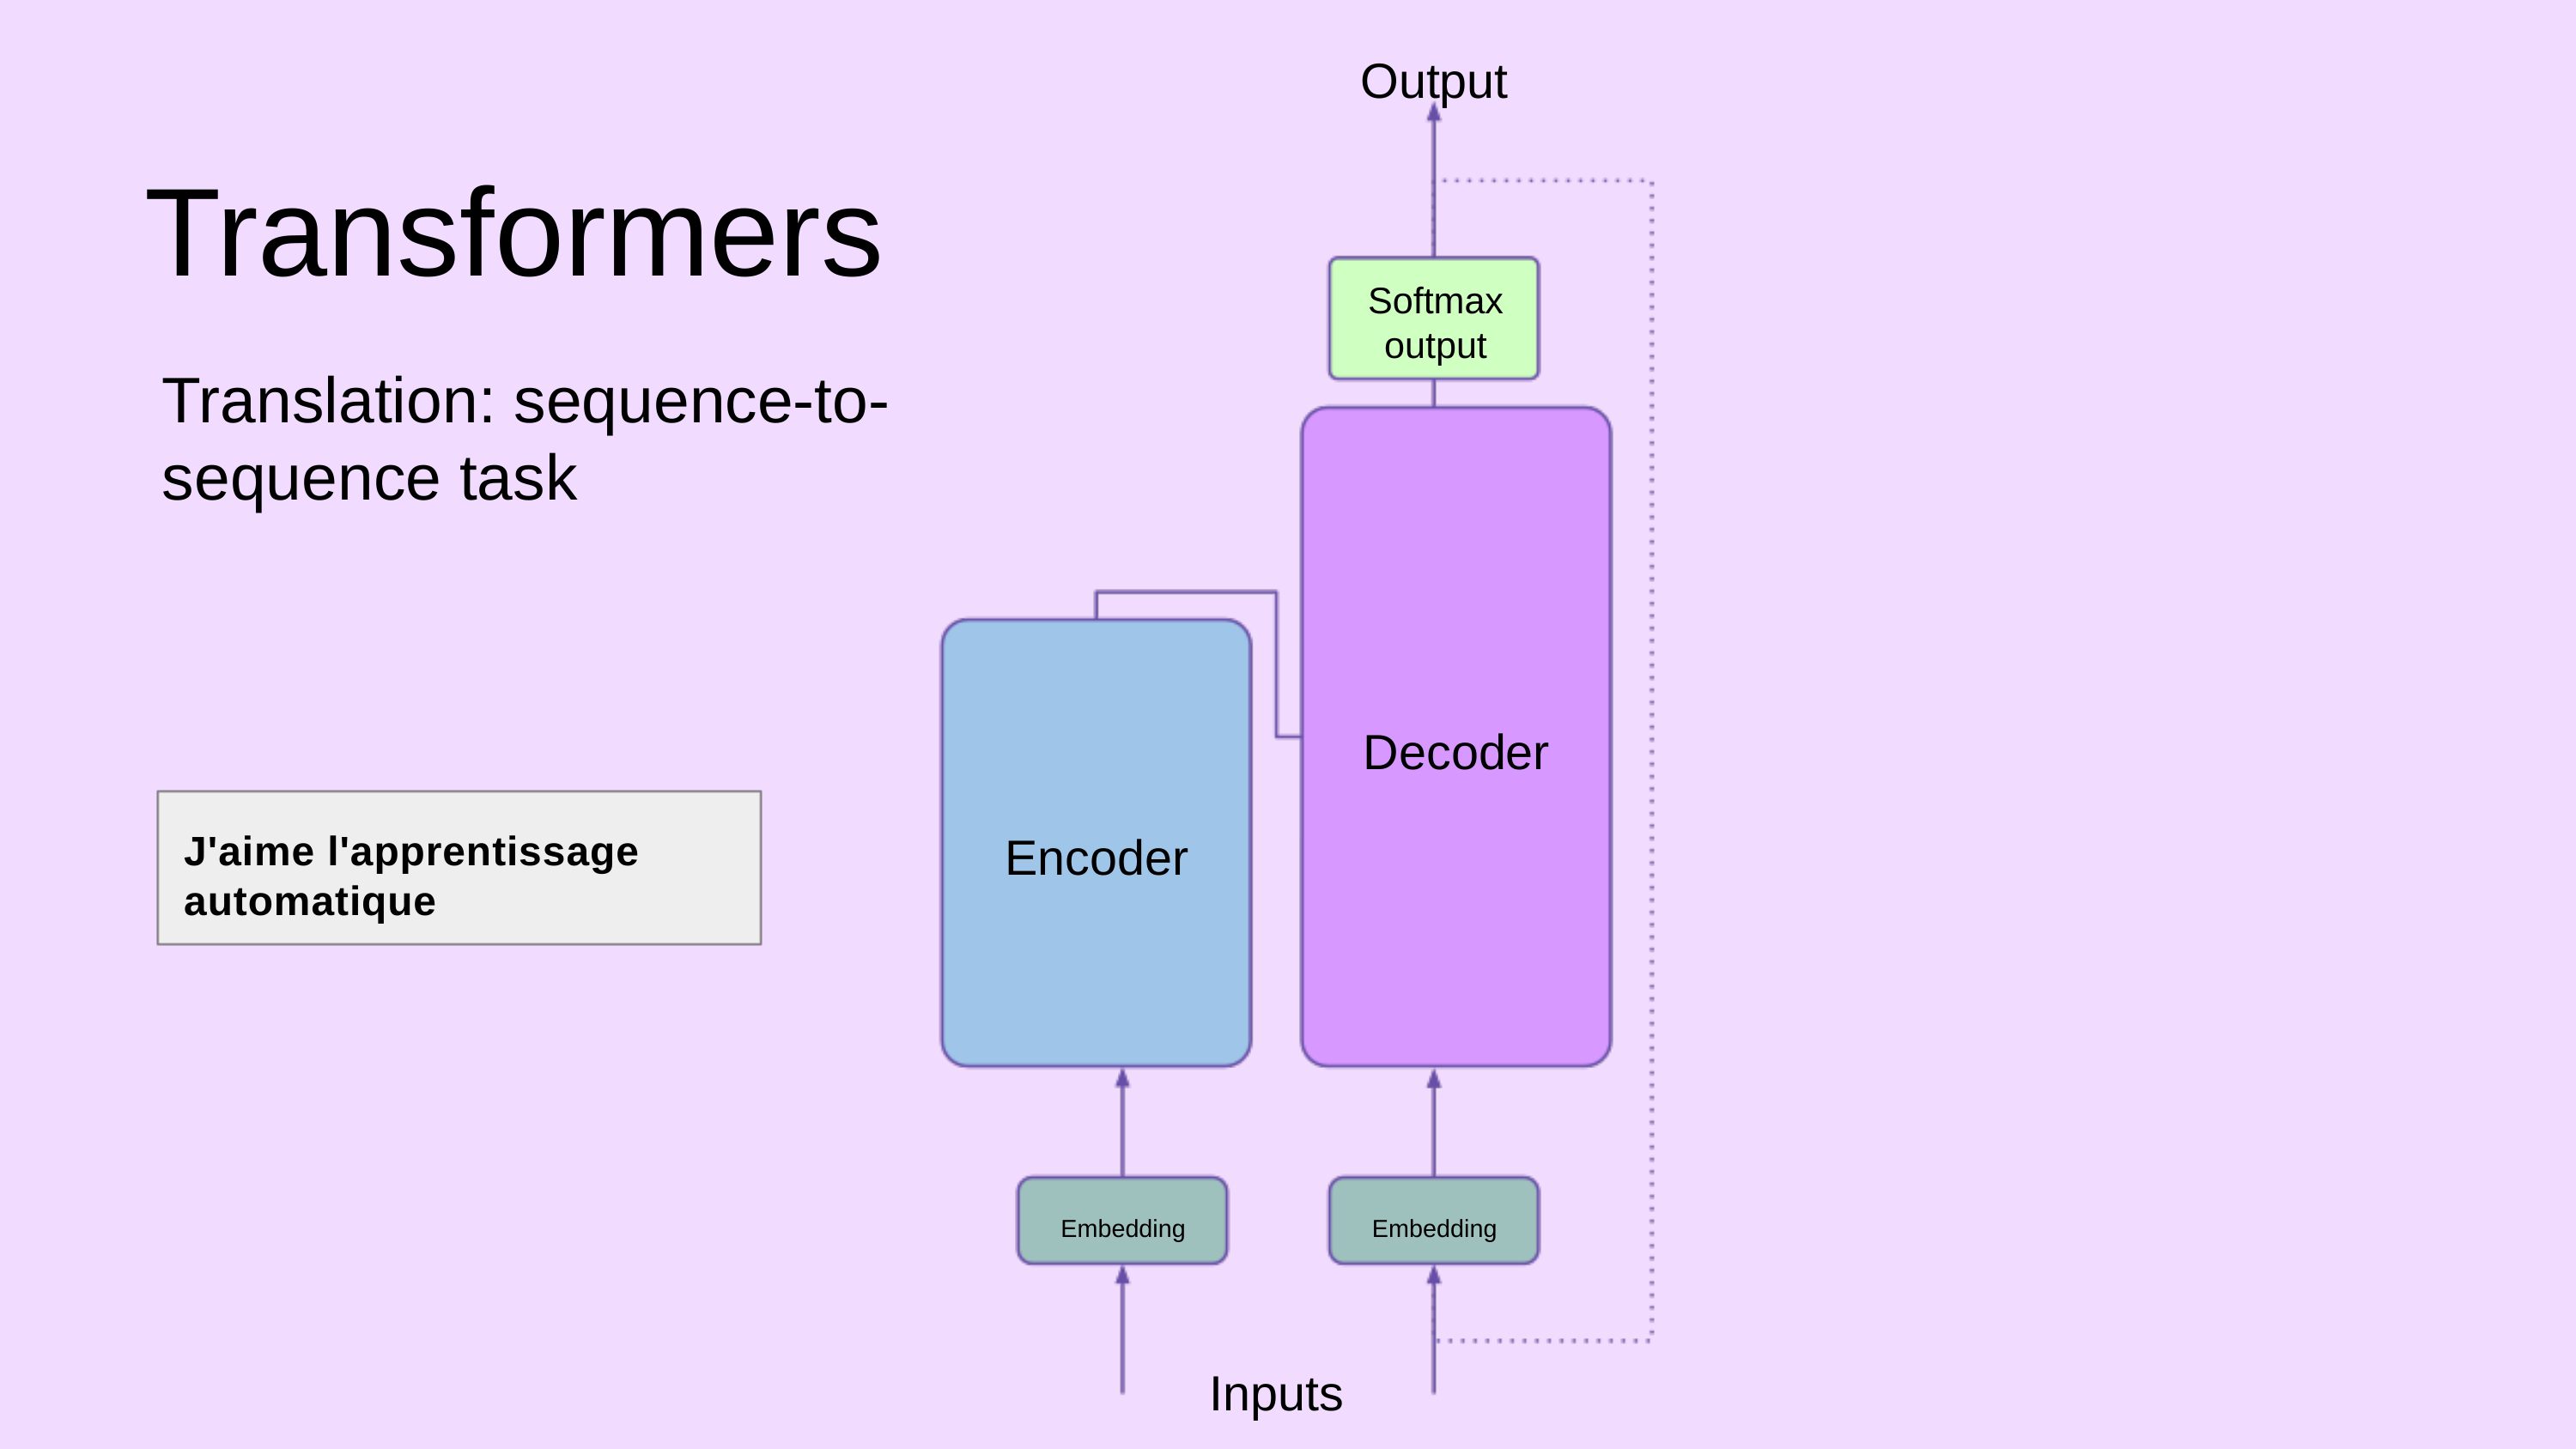

Output
Softmax output
Decoder
Encoder
Embedding
Embedding
Inputs
Transformers
Translation: sequence-to-sequence task

J'aime l'apprentissage automatique